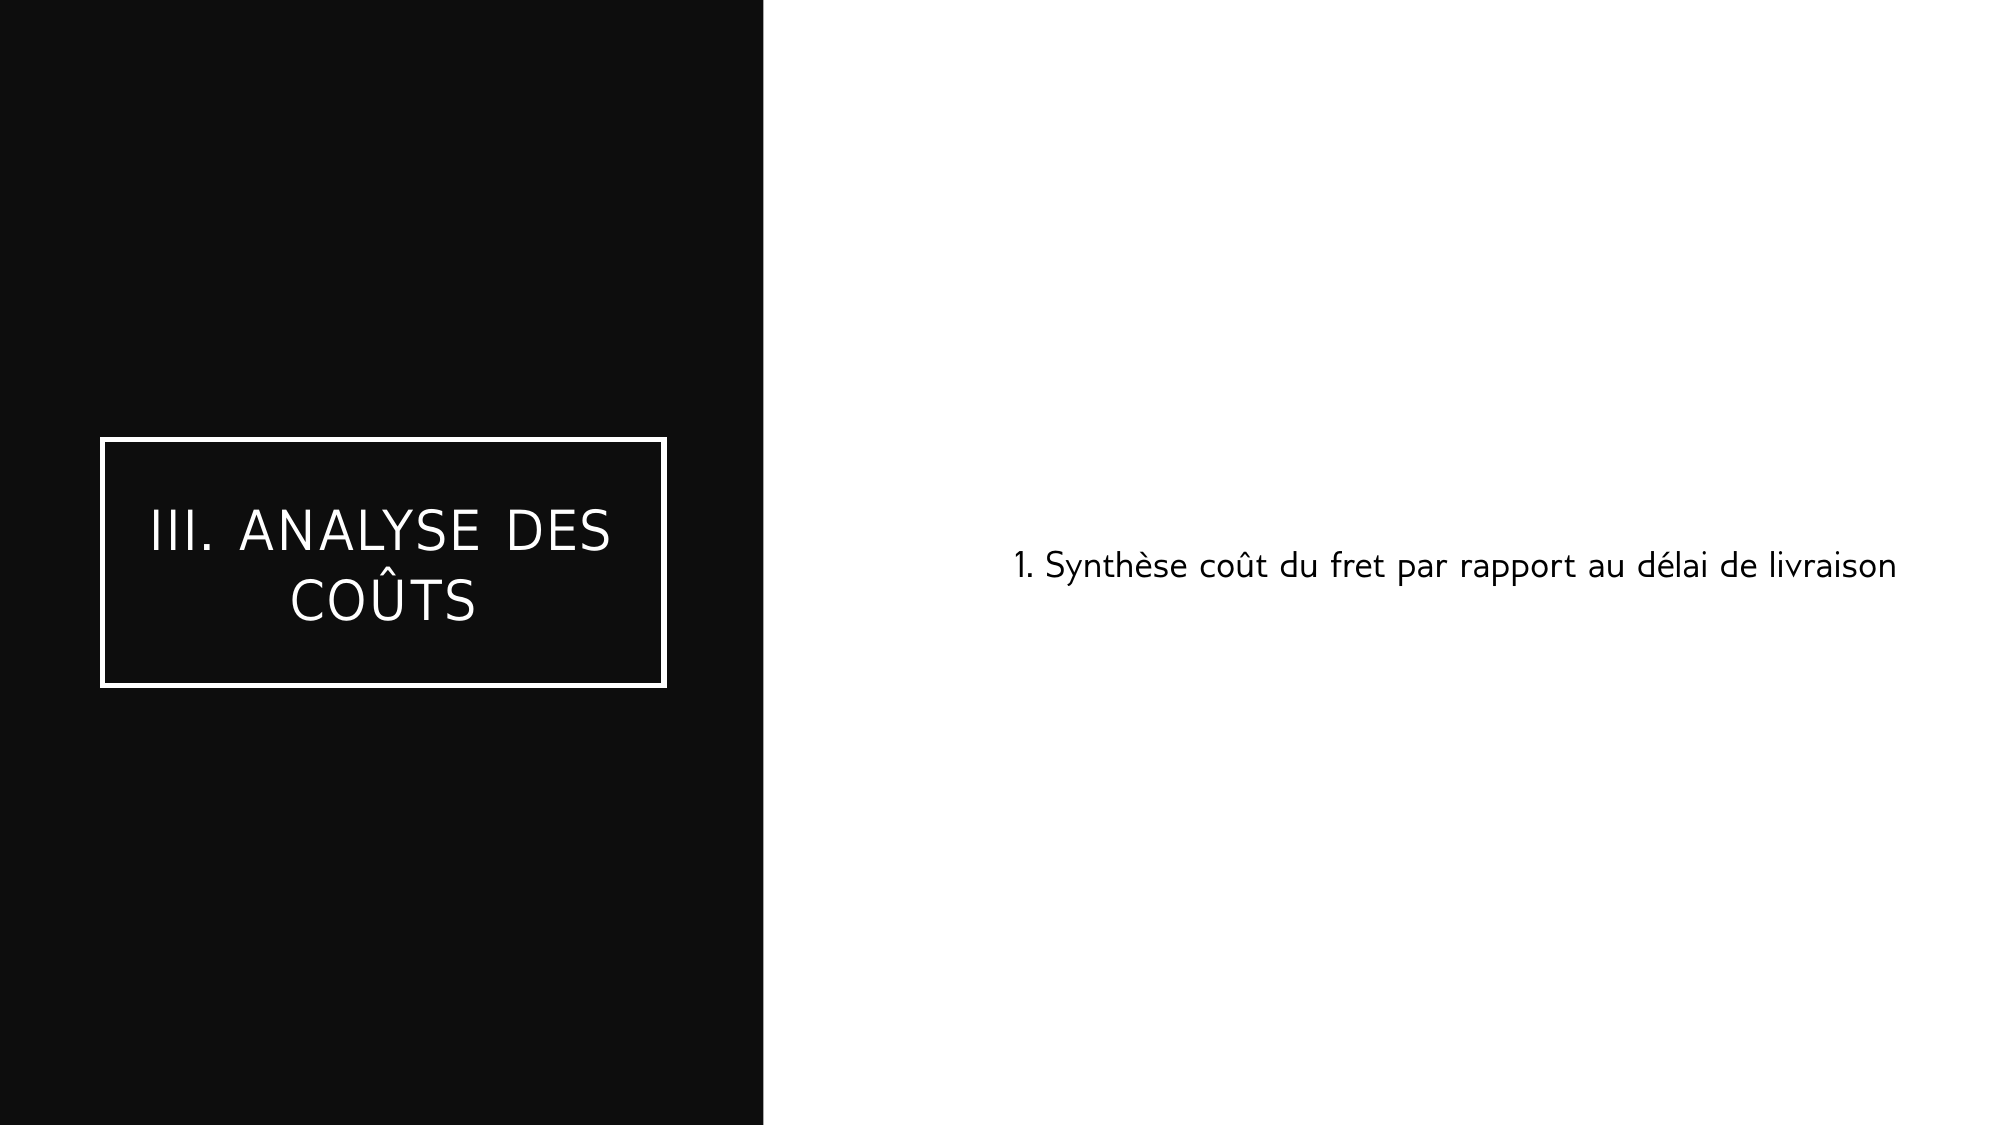

# III. Analyse des coûts
1. Synthèse coût du fret par rapport au délai de livraison